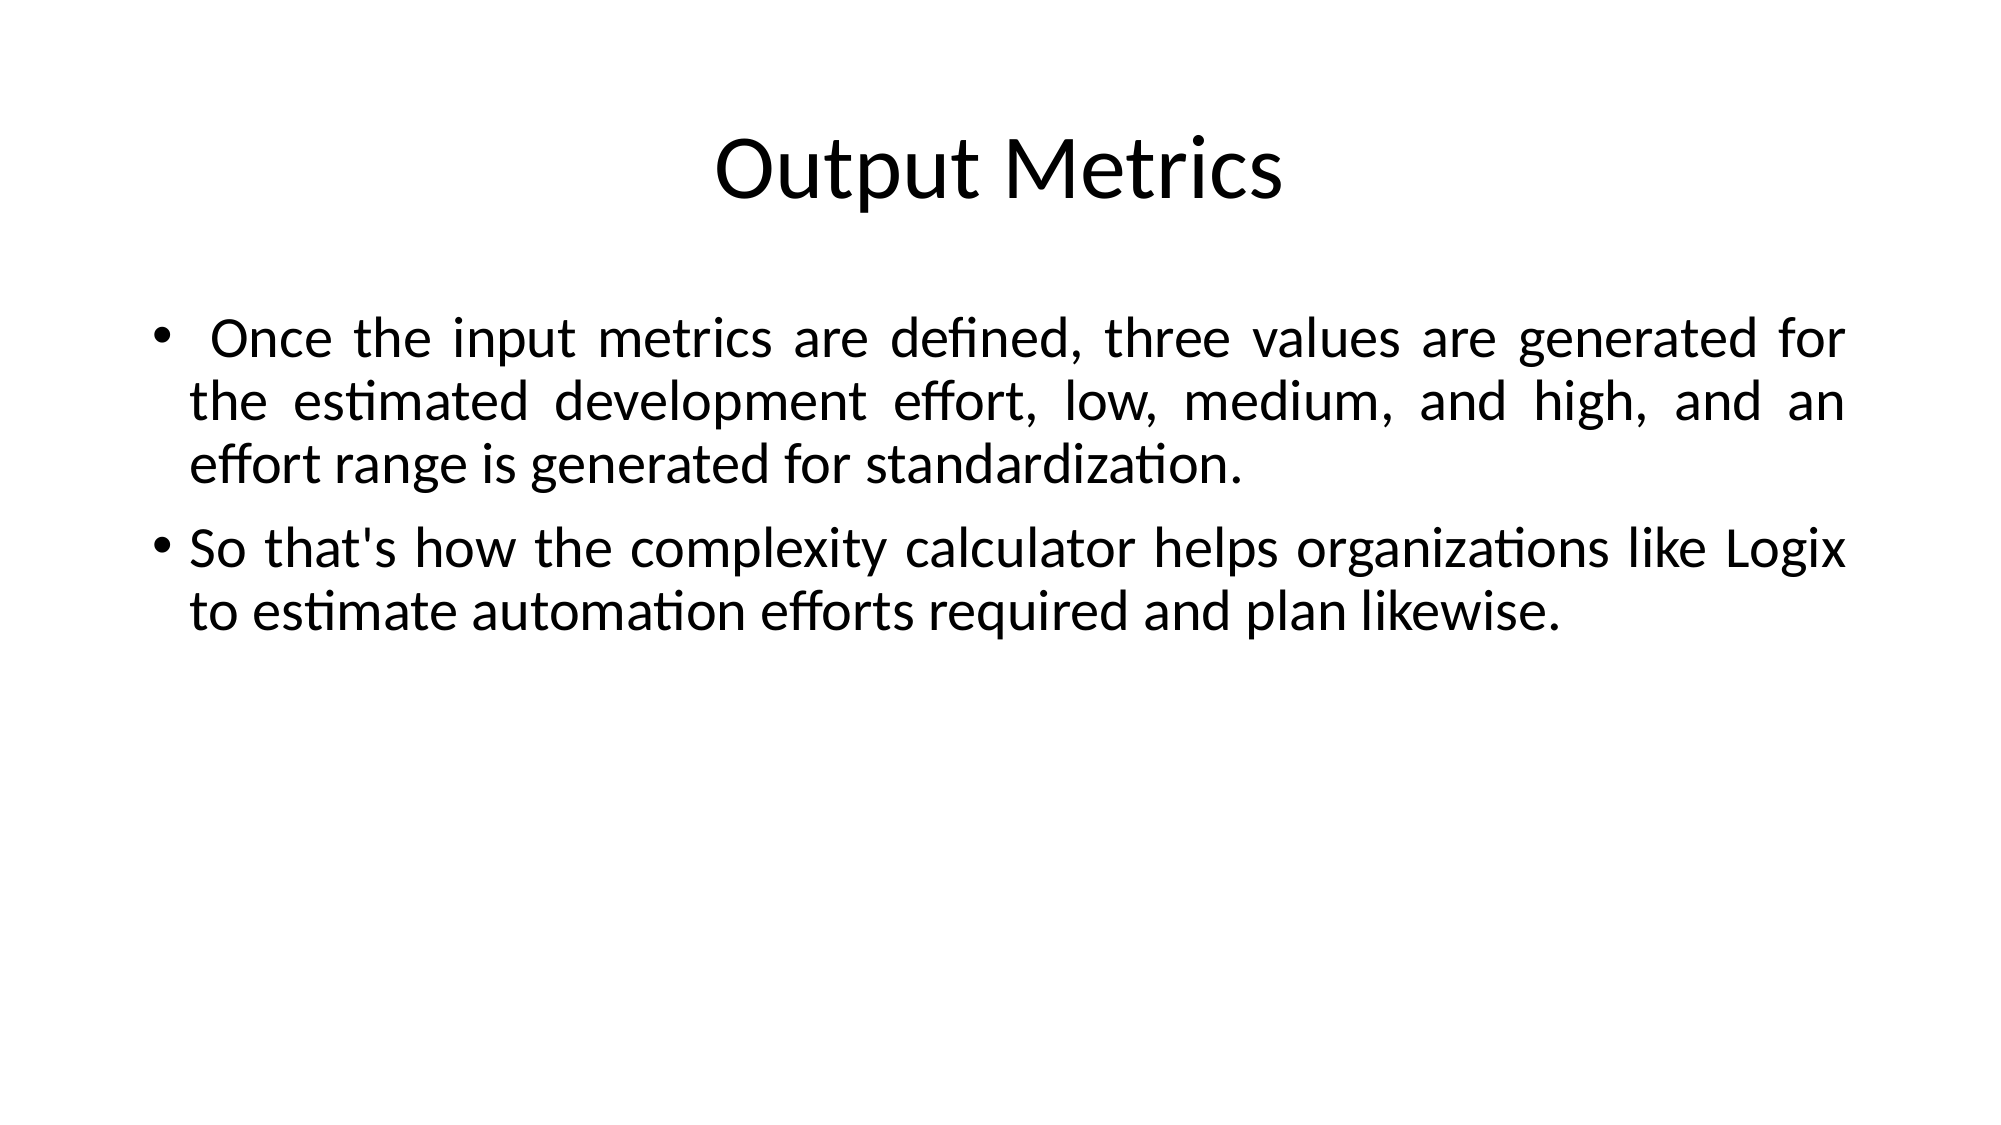

# Output Metrics
 Once the input metrics are defined, three values are generated for the estimated development effort, low, medium, and high, and an effort range is generated for standardization.
So that's how the complexity calculator helps organizations like Logix to estimate automation efforts required and plan likewise.